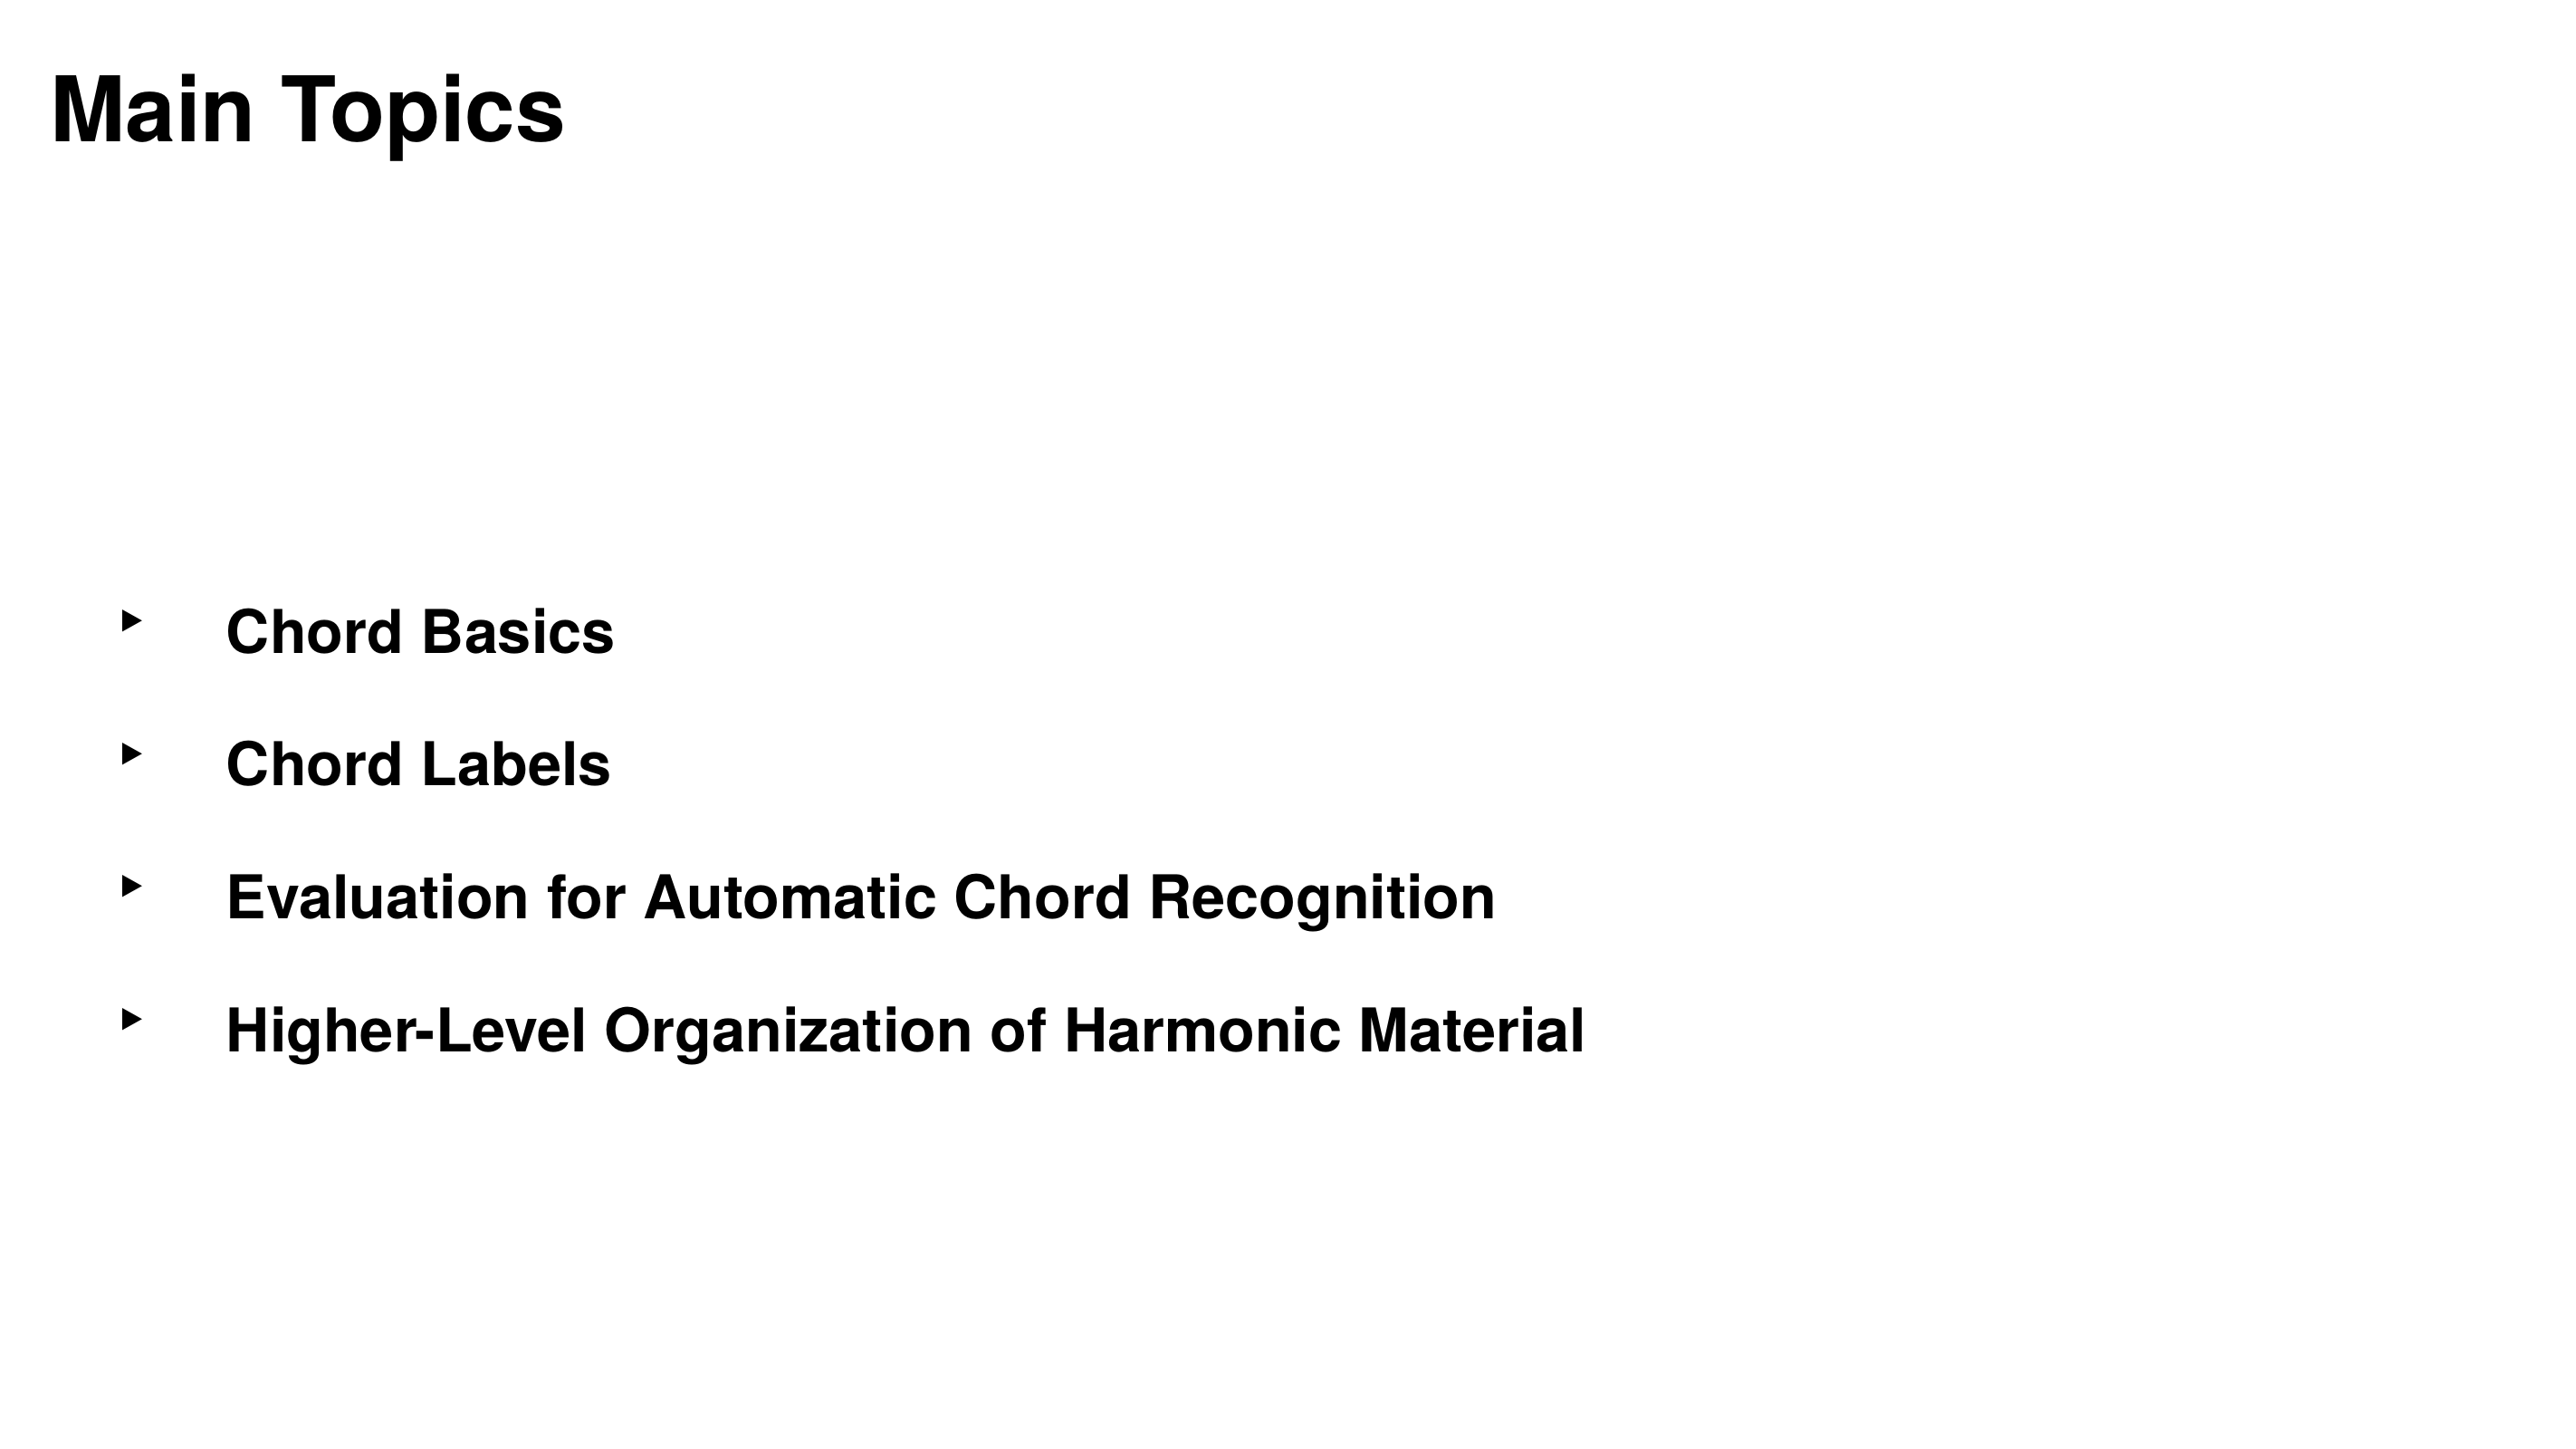

Chord Basics
Chord Labels
Evaluation for Automatic Chord Recognition
Higher-Level Organization of Harmonic Material
# Main Topics
2